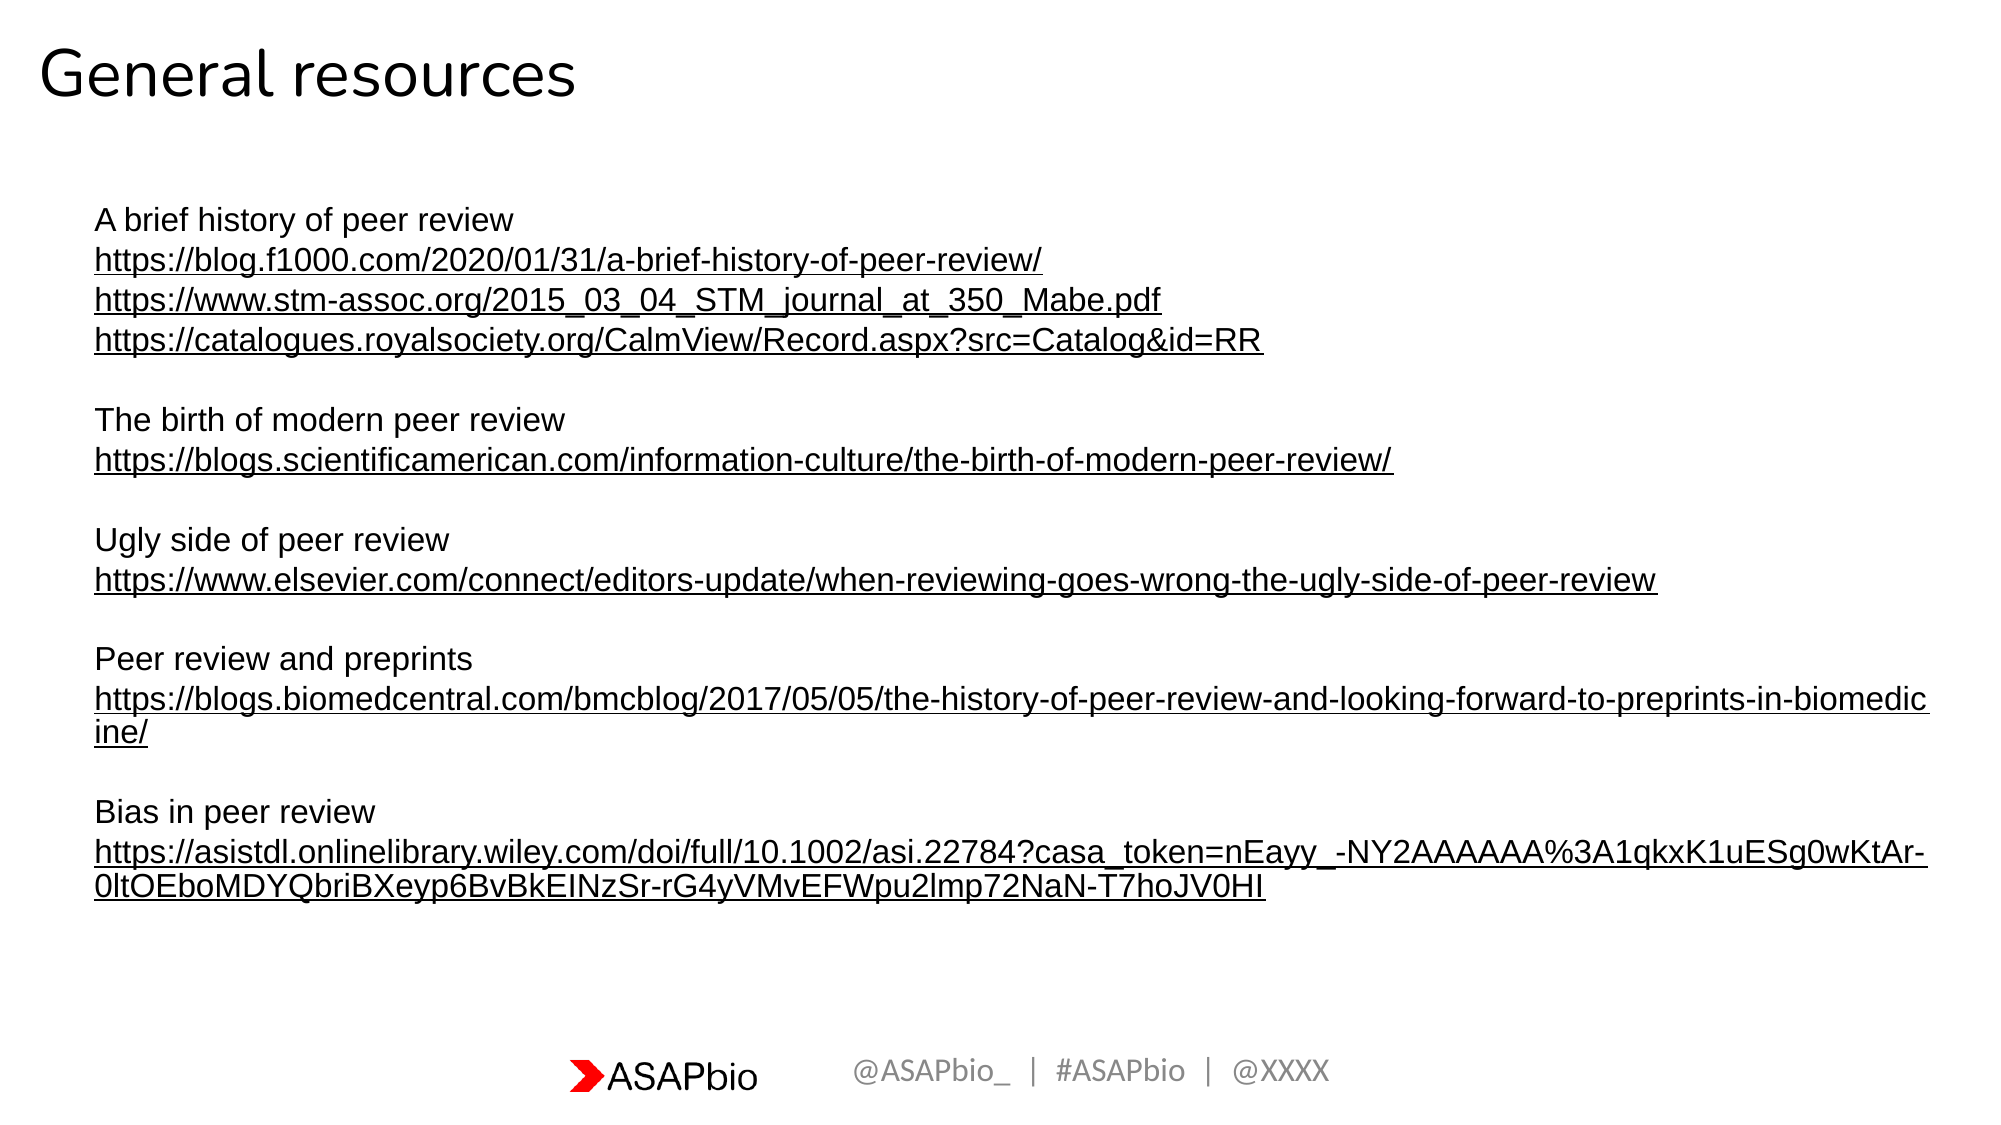

# General resources

A brief history of peer review
https://blog.f1000.com/2020/01/31/a-brief-history-of-peer-review/
https://www.stm-assoc.org/2015_03_04_STM_journal_at_350_Mabe.pdf
https://catalogues.royalsociety.org/CalmView/Record.aspx?src=Catalog&id=RR

The birth of modern peer review
https://blogs.scientificamerican.com/information-culture/the-birth-of-modern-peer-review/

Ugly side of peer review
https://www.elsevier.com/connect/editors-update/when-reviewing-goes-wrong-the-ugly-side-of-peer-review

Peer review and preprints
https://blogs.biomedcentral.com/bmcblog/2017/05/05/the-history-of-peer-review-and-looking-forward-to-preprints-in-biomedicine/

Bias in peer review
https://asistdl.onlinelibrary.wiley.com/doi/full/10.1002/asi.22784?casa_token=nEayy_-NY2AAAAAA%3A1qkxK1uESg0wKtAr-0ltOEboMDYQbriBXeyp6BvBkEINzSr-rG4yVMvEFWpu2lmp72NaN-T7hoJV0HI